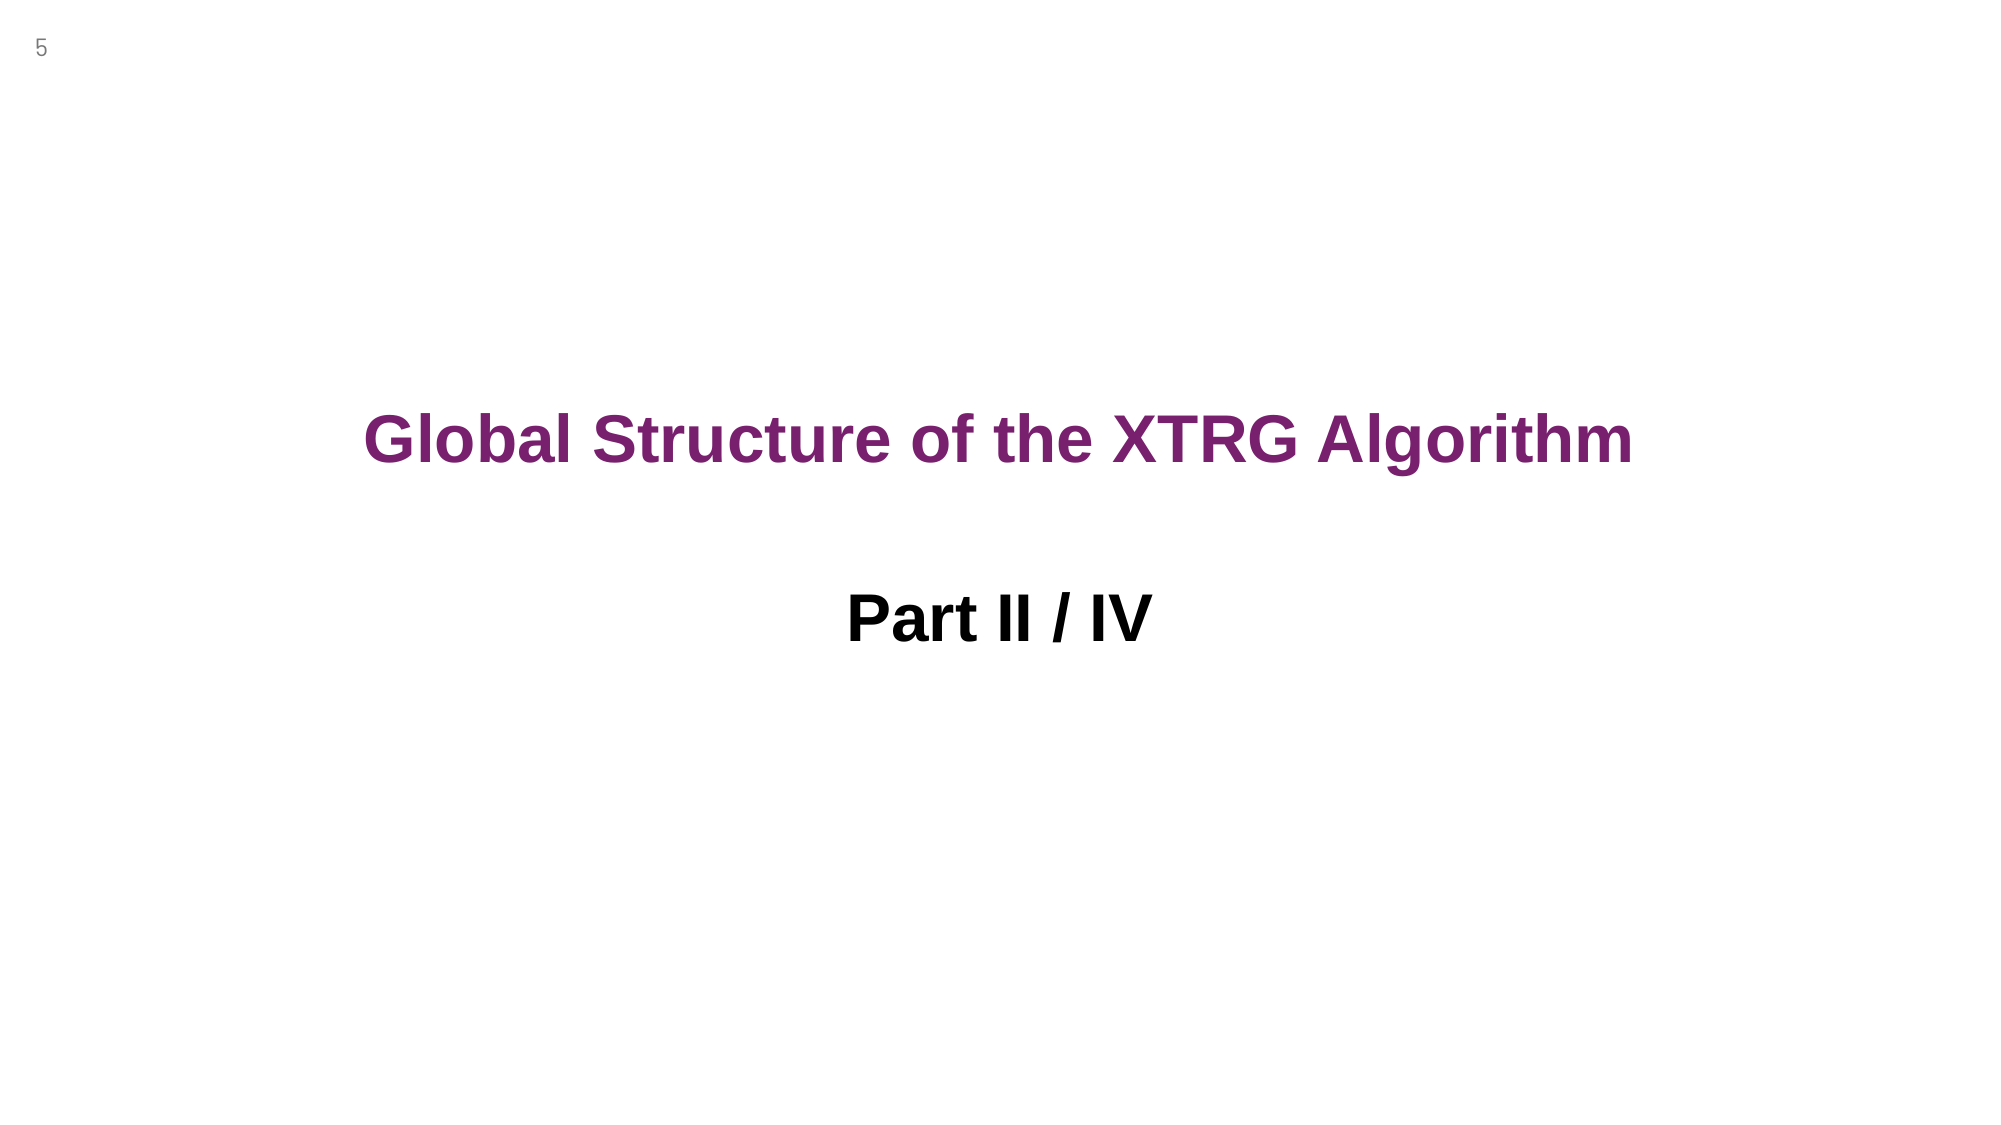

5
Global Structure of the XTRG Algorithm

Part II / IV